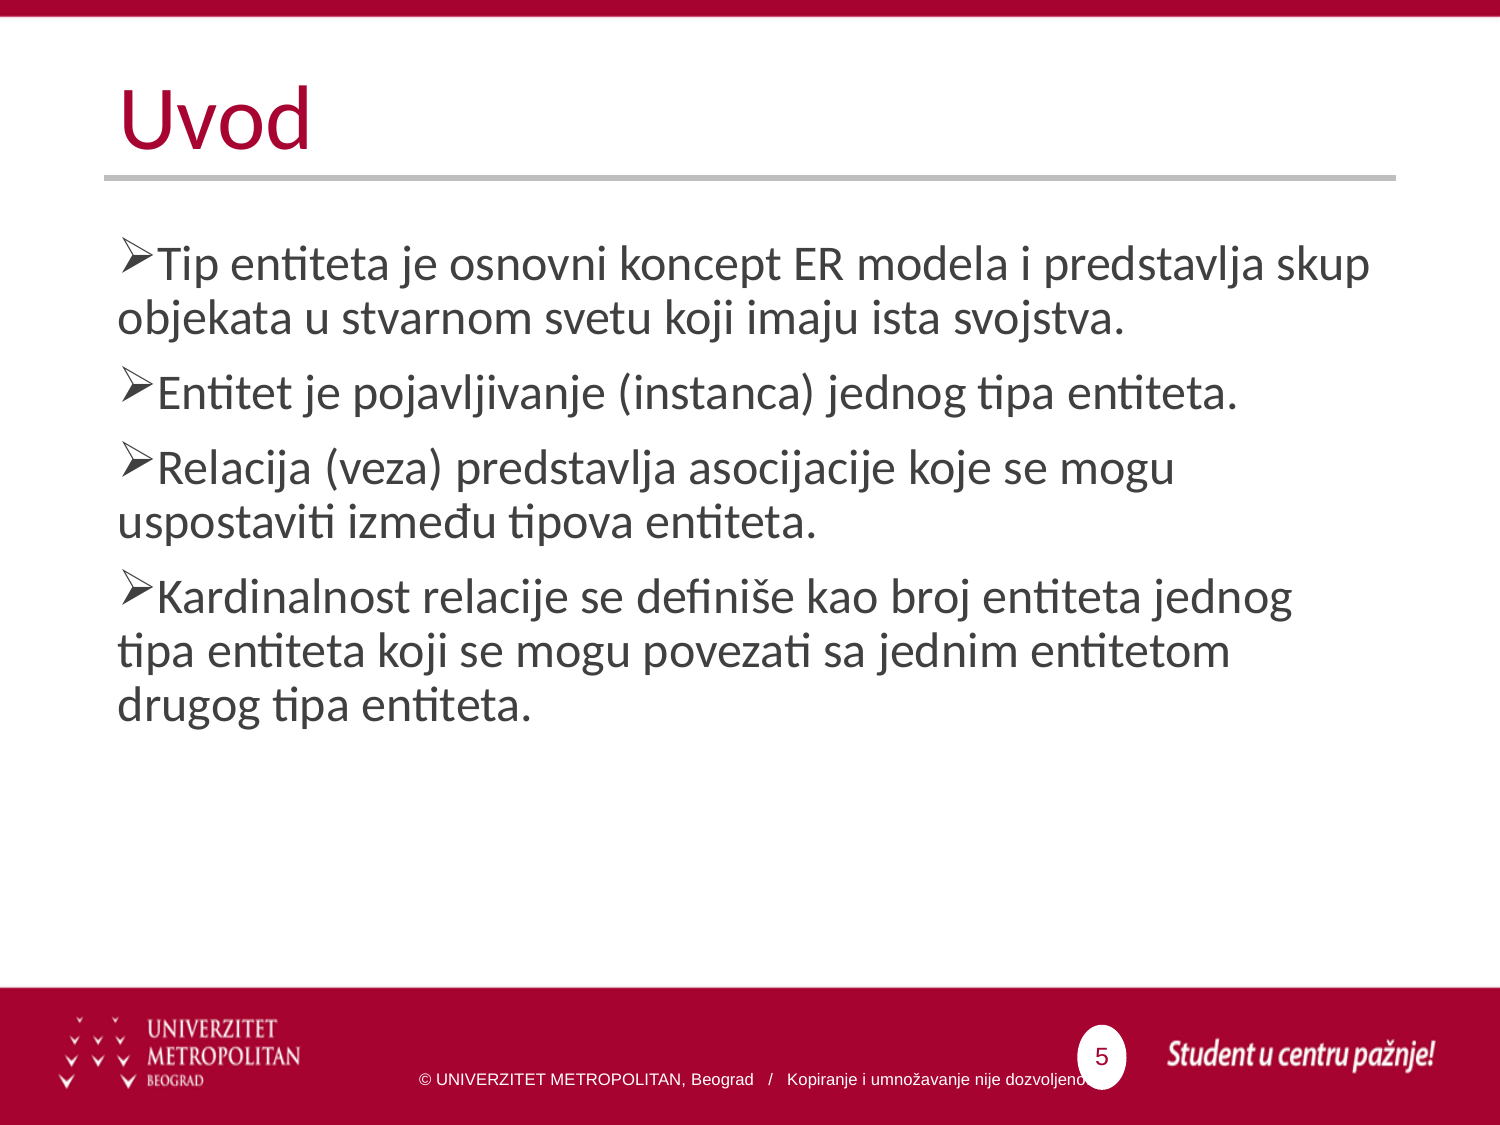

# Uvod
Tip entiteta je osnovni koncept ER modela i predstavlja skup objekata u stvarnom svetu koji imaju ista svojstva.
Entitet je pojavljivanje (instanca) jednog tipa entiteta.
Relacija (veza) predstavlja asocijacije koje se mogu uspostaviti između tipova entiteta.
Kardinalnost relacije se definiše kao broj entiteta jednog tipa entiteta koji se mogu povezati sa jednim entitetom drugog tipa entiteta.